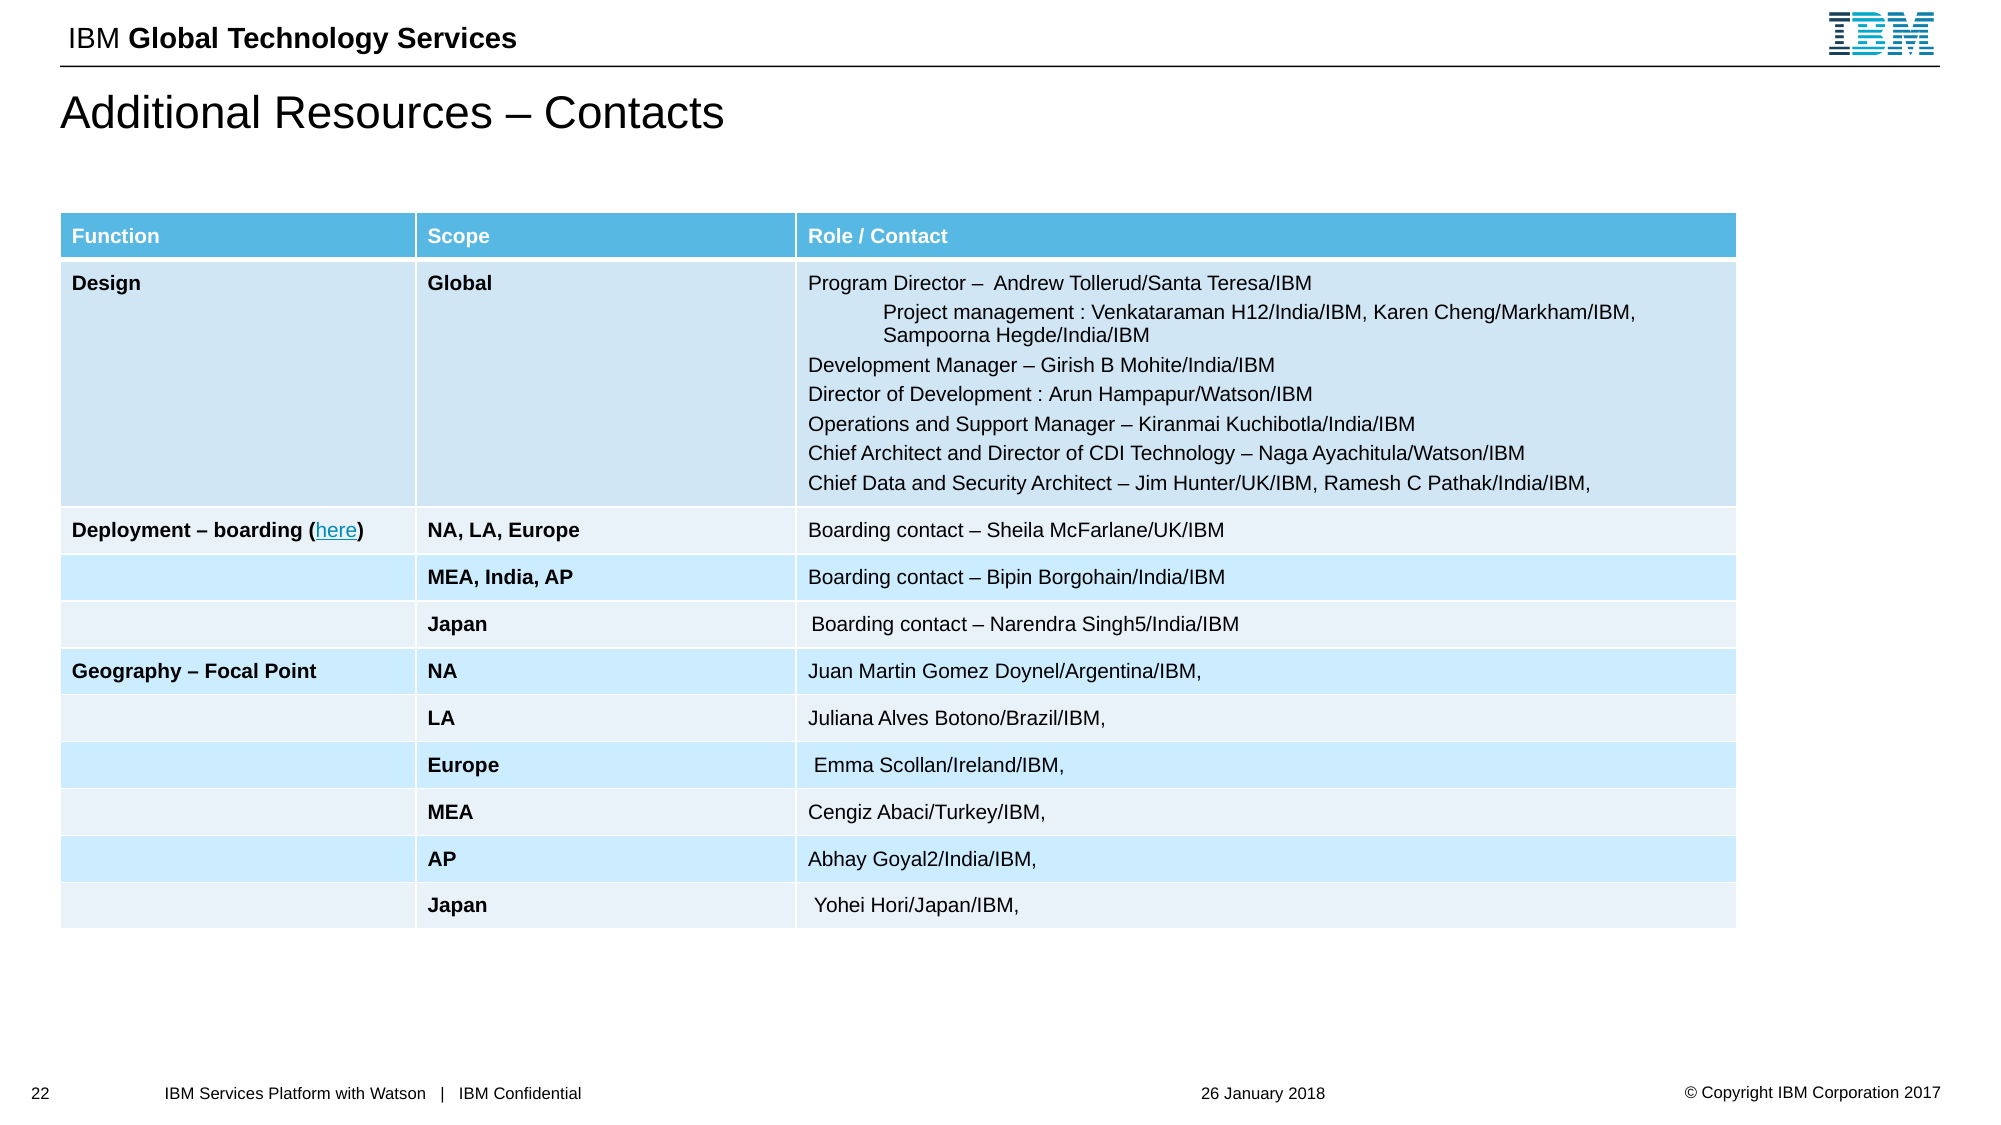

# Additional Resources – Contacts
| Function | Scope | Role / Contact |
| --- | --- | --- |
| Design | Global | Program Director – Andrew Tollerud/Santa Teresa/IBM Project management : Venkataraman H12/India/IBM, Karen Cheng/Markham/IBM, Sampoorna Hegde/India/IBM Development Manager – Girish B Mohite/India/IBM Director of Development : Arun Hampapur/Watson/IBM Operations and Support Manager – Kiranmai Kuchibotla/India/IBM Chief Architect and Director of CDI Technology – Naga Ayachitula/Watson/IBM Chief Data and Security Architect – Jim Hunter/UK/IBM, Ramesh C Pathak/India/IBM, |
| Deployment – boarding (here) | NA, LA, Europe | Boarding contact – Sheila McFarlane/UK/IBM |
|  | MEA, India, AP | Boarding contact – Bipin Borgohain/India/IBM |
|  | Japan | Boarding contact – Narendra Singh5/India/IBM |
| Geography – Focal Point | NA | Juan Martin Gomez Doynel/Argentina/IBM, |
|  | LA | Juliana Alves Botono/Brazil/IBM, |
|  | Europe | Emma Scollan/Ireland/IBM, |
|  | MEA | Cengiz Abaci/Turkey/IBM, |
|  | AP | Abhay Goyal2/India/IBM, |
|  | Japan | Yohei Hori/Japan/IBM, |
22
IBM Services Platform with Watson   |   IBM Confidential
26 January 2018